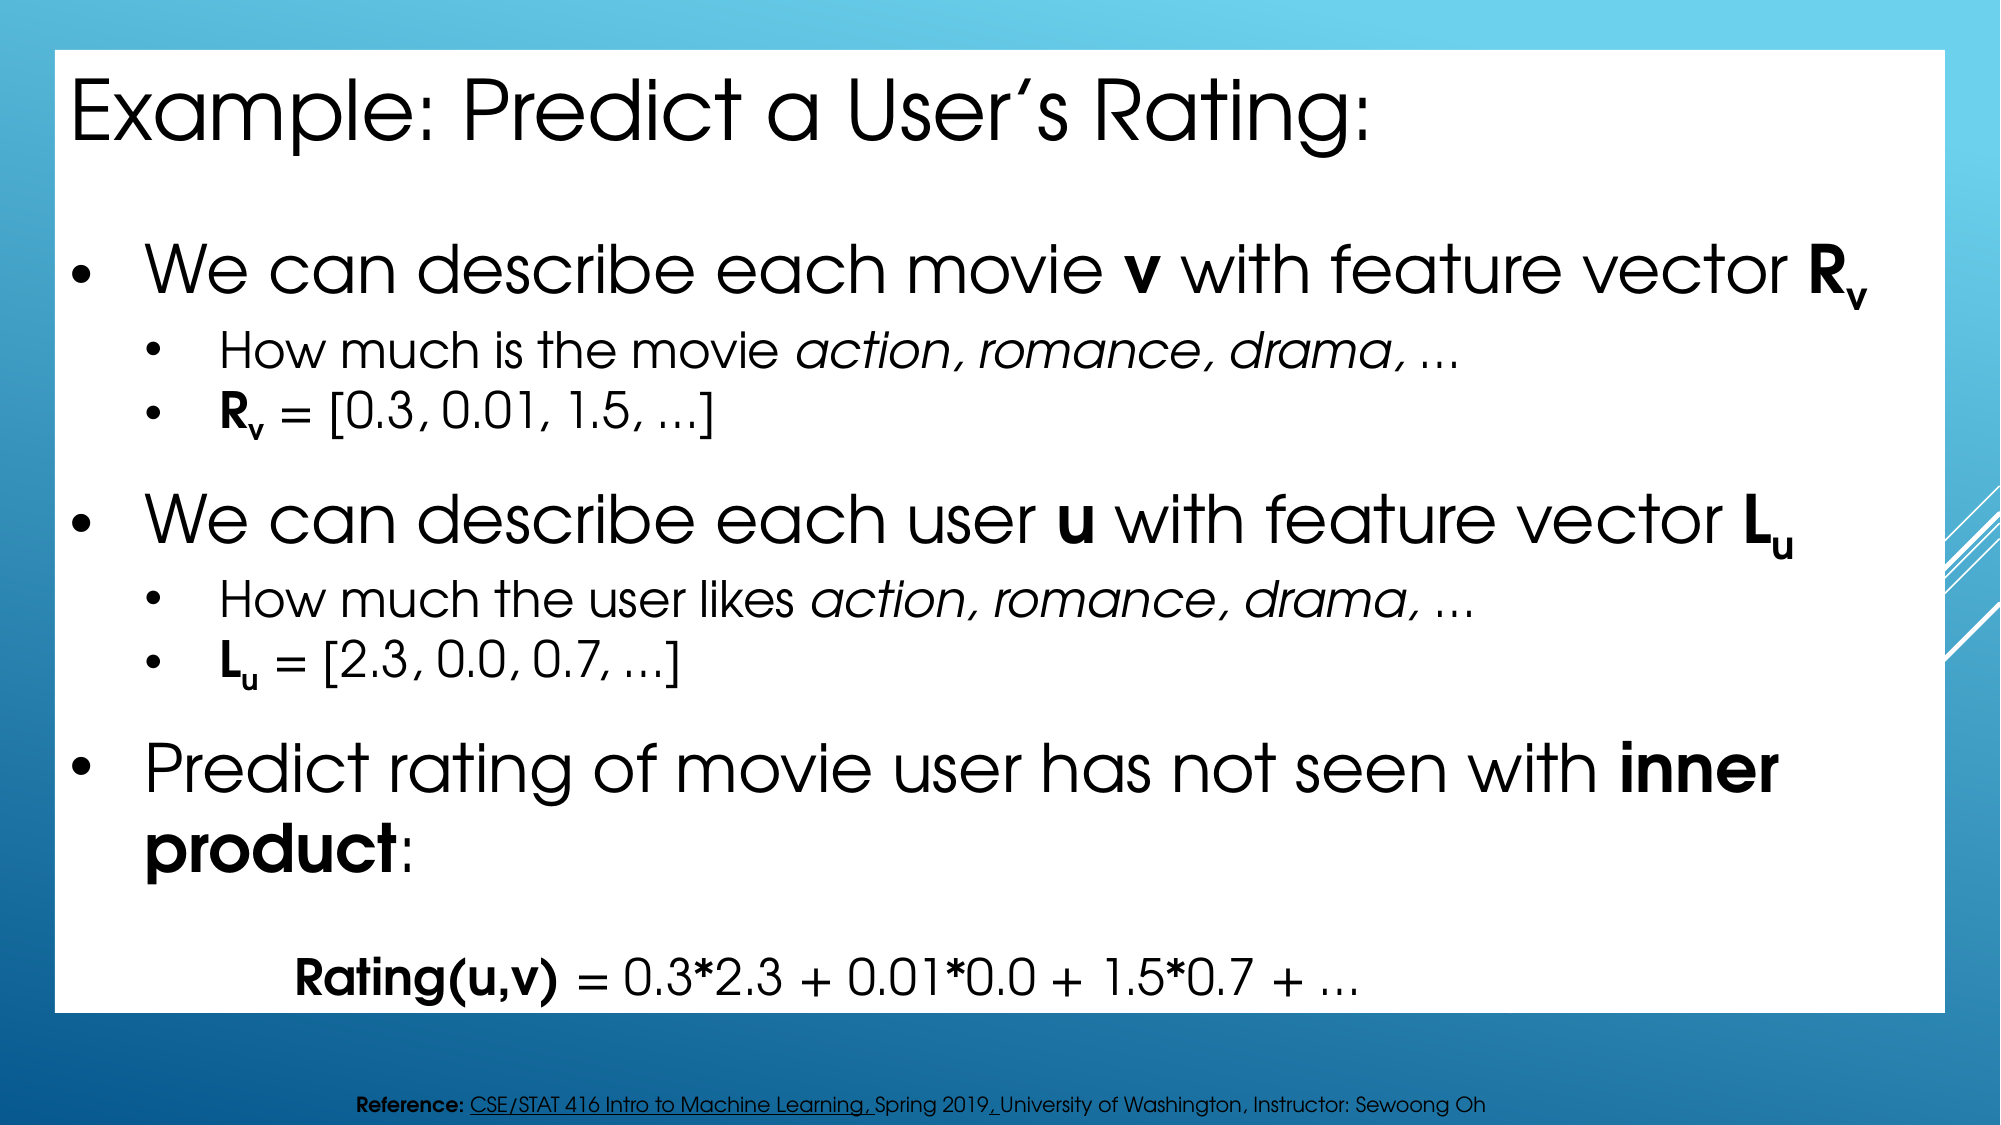

Example: Predict a User’s Rating:

We can describe each movie v with feature vector Rv
How much is the movie action, romance, drama, …
Rv = [0.3, 0.01, 1.5, …]

We can describe each user u with feature vector Lu
How much the user likes action, romance, drama, …
Lu = [2.3, 0.0, 0.7, …]

Predict rating of movie user has not seen with inner product:

	Rating(u,v) = 0.3*2.3 + 0.01*0.0 + 1.5*0.7 + …
Reference: CSE/STAT 416 Intro to Machine Learning, Spring 2019, University of Washington, Instructor: Sewoong Oh